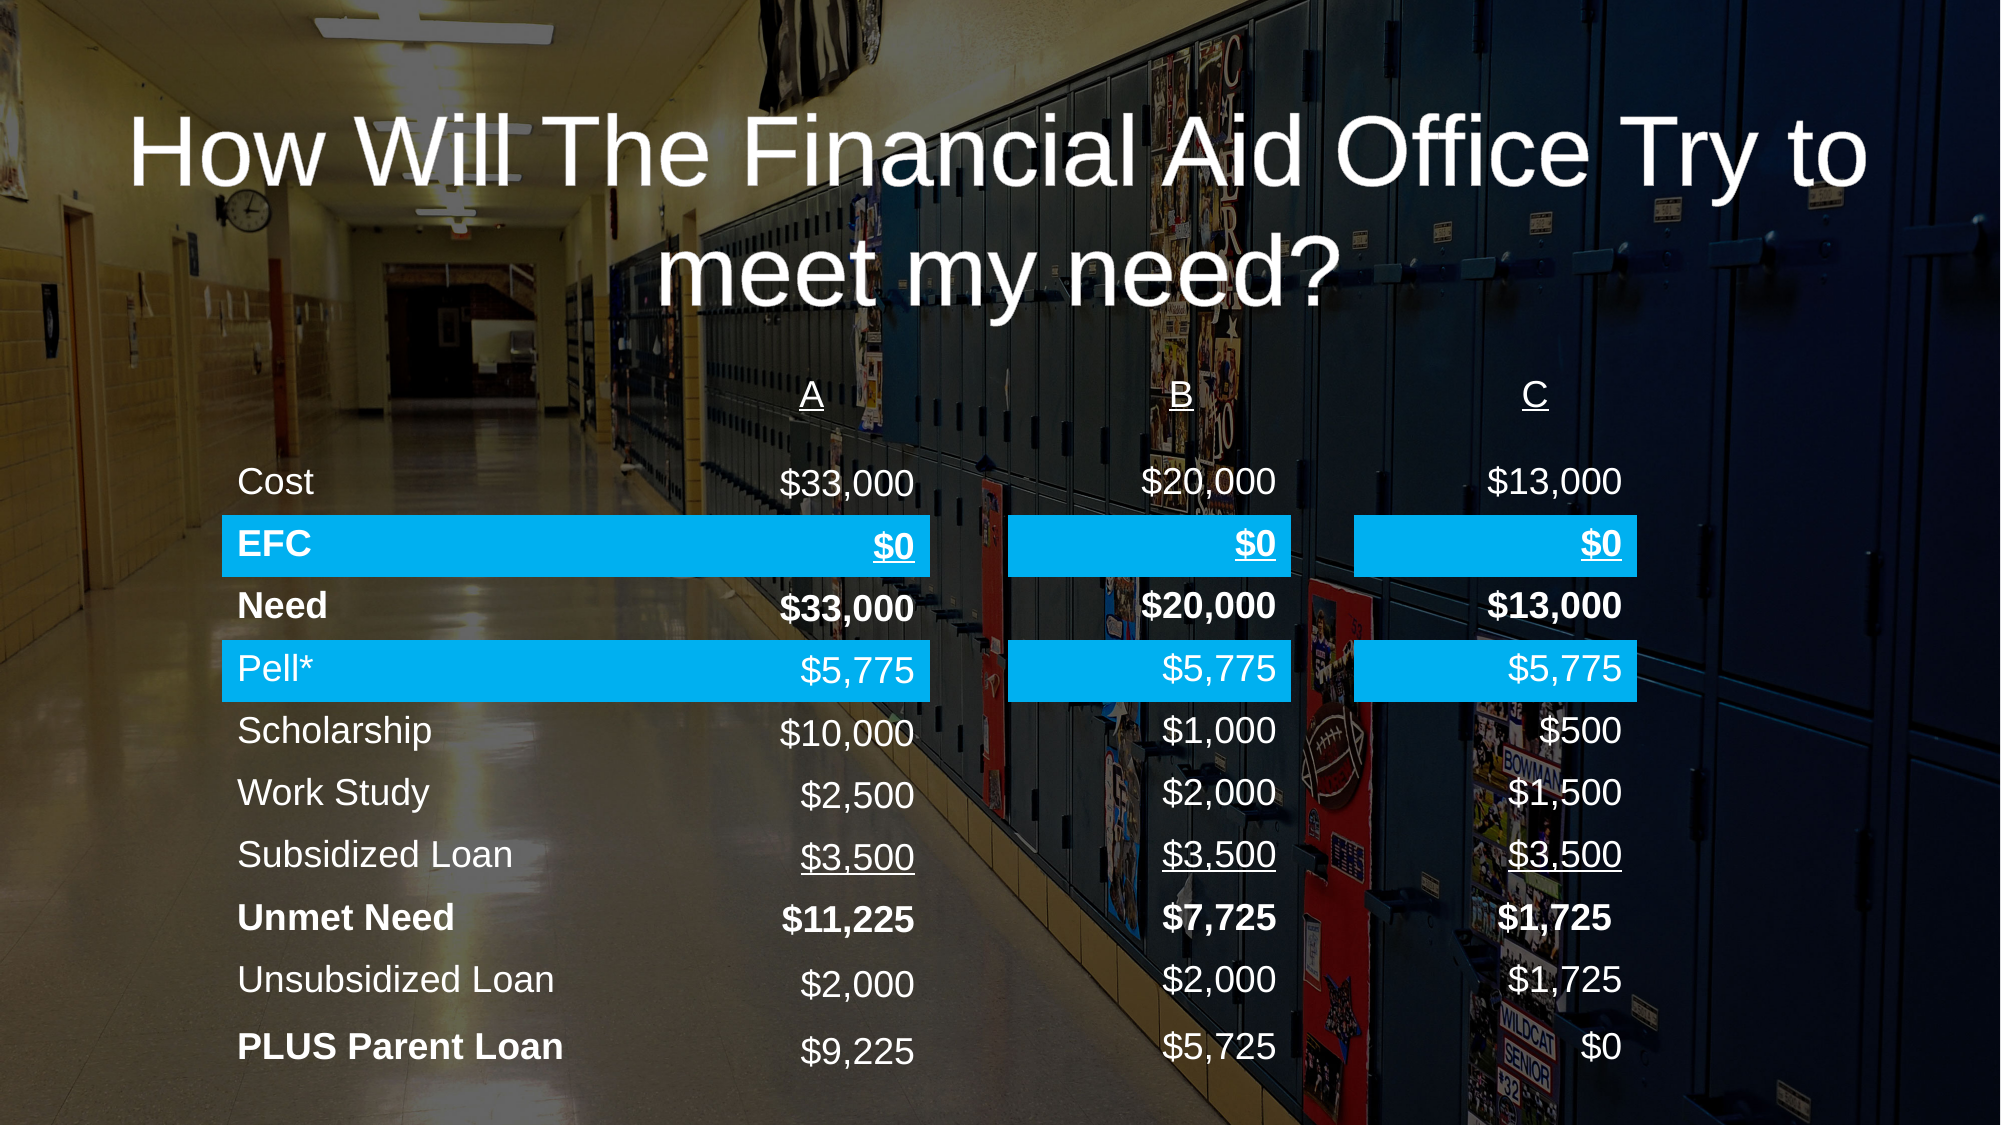

How Will The Financial Aid Office Try to meet my need?
|  | A |  | B |  | C |  |
| --- | --- | --- | --- | --- | --- | --- |
| Cost | $33,000 |  | $20,000 |  | $13,000 |  |
| EFC | $0 |  | $0 |  | $0 |  |
| Need | $33,000 |  | $20,000 |  | $13,000 |  |
| Pell\* | $5,775 |  | $5,775 |  | $5,775 |  |
| Scholarship | $10,000 |  | $1,000 |  | $500 |  |
| Work Study | $2,500 |  | $2,000 |  | $1,500 |  |
| Subsidized Loan | $3,500 |  | $3,500 |  | $3,500 |  |
| Unmet Need | $11,225 |  | $7,725 |  | $1,725 |  |
| Unsubsidized Loan | $2,000 |  | $2,000 |  | $1,725 |  |
| PLUS Parent Loan | $9,225 |  | $5,725 |  | $0 |  |